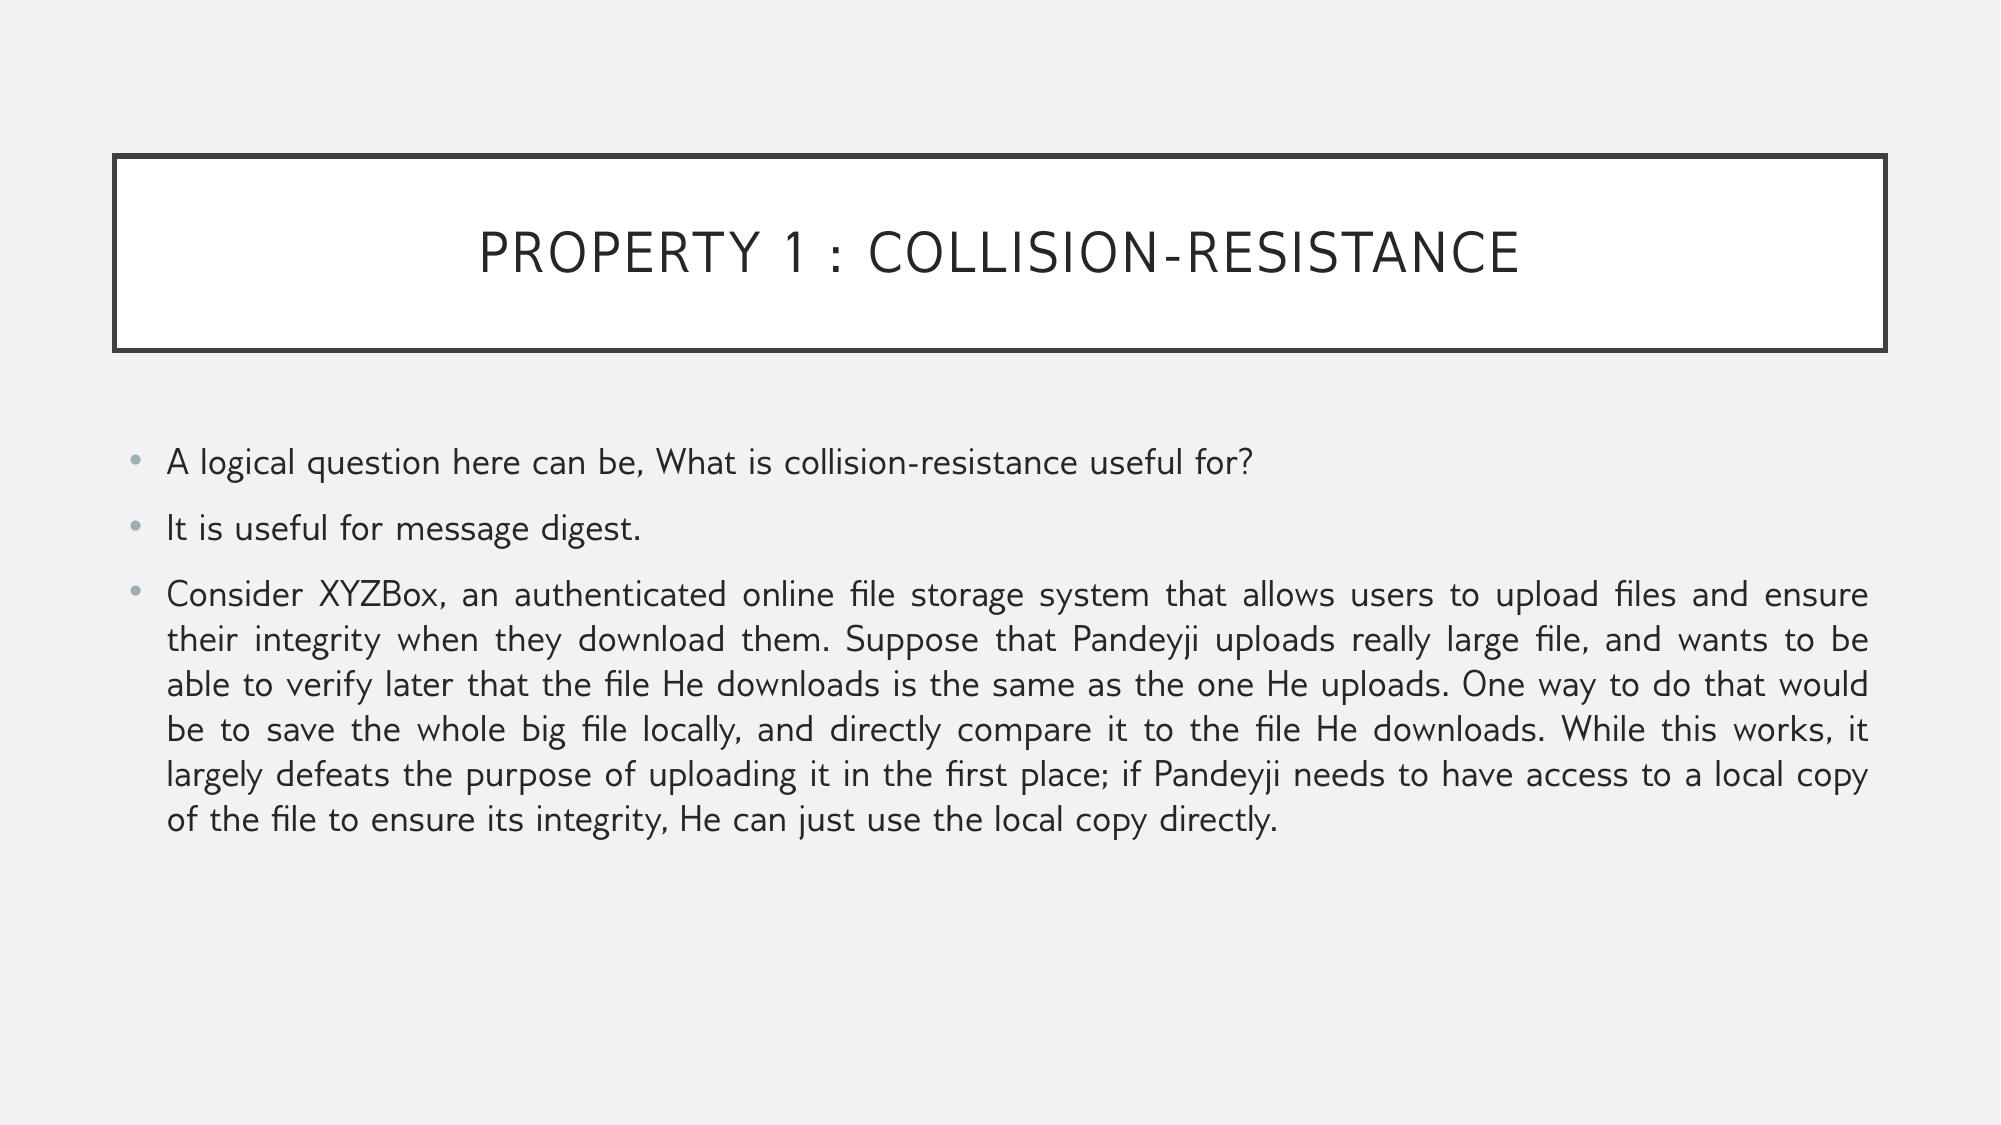

# Property 1 : Collision-Resistance
A logical question here can be, What is collision-resistance useful for?
It is useful for message digest.
Consider XYZBox, an authenticated online file storage system that allows users to upload files and ensure their integrity when they download them. Suppose that Pandeyji uploads really large file, and wants to be able to verify later that the file He downloads is the same as the one He uploads. One way to do that would be to save the whole big file locally, and directly compare it to the file He downloads. While this works, it largely defeats the purpose of uploading it in the first place; if Pandeyji needs to have access to a local copy of the file to ensure its integrity, He can just use the local copy directly.